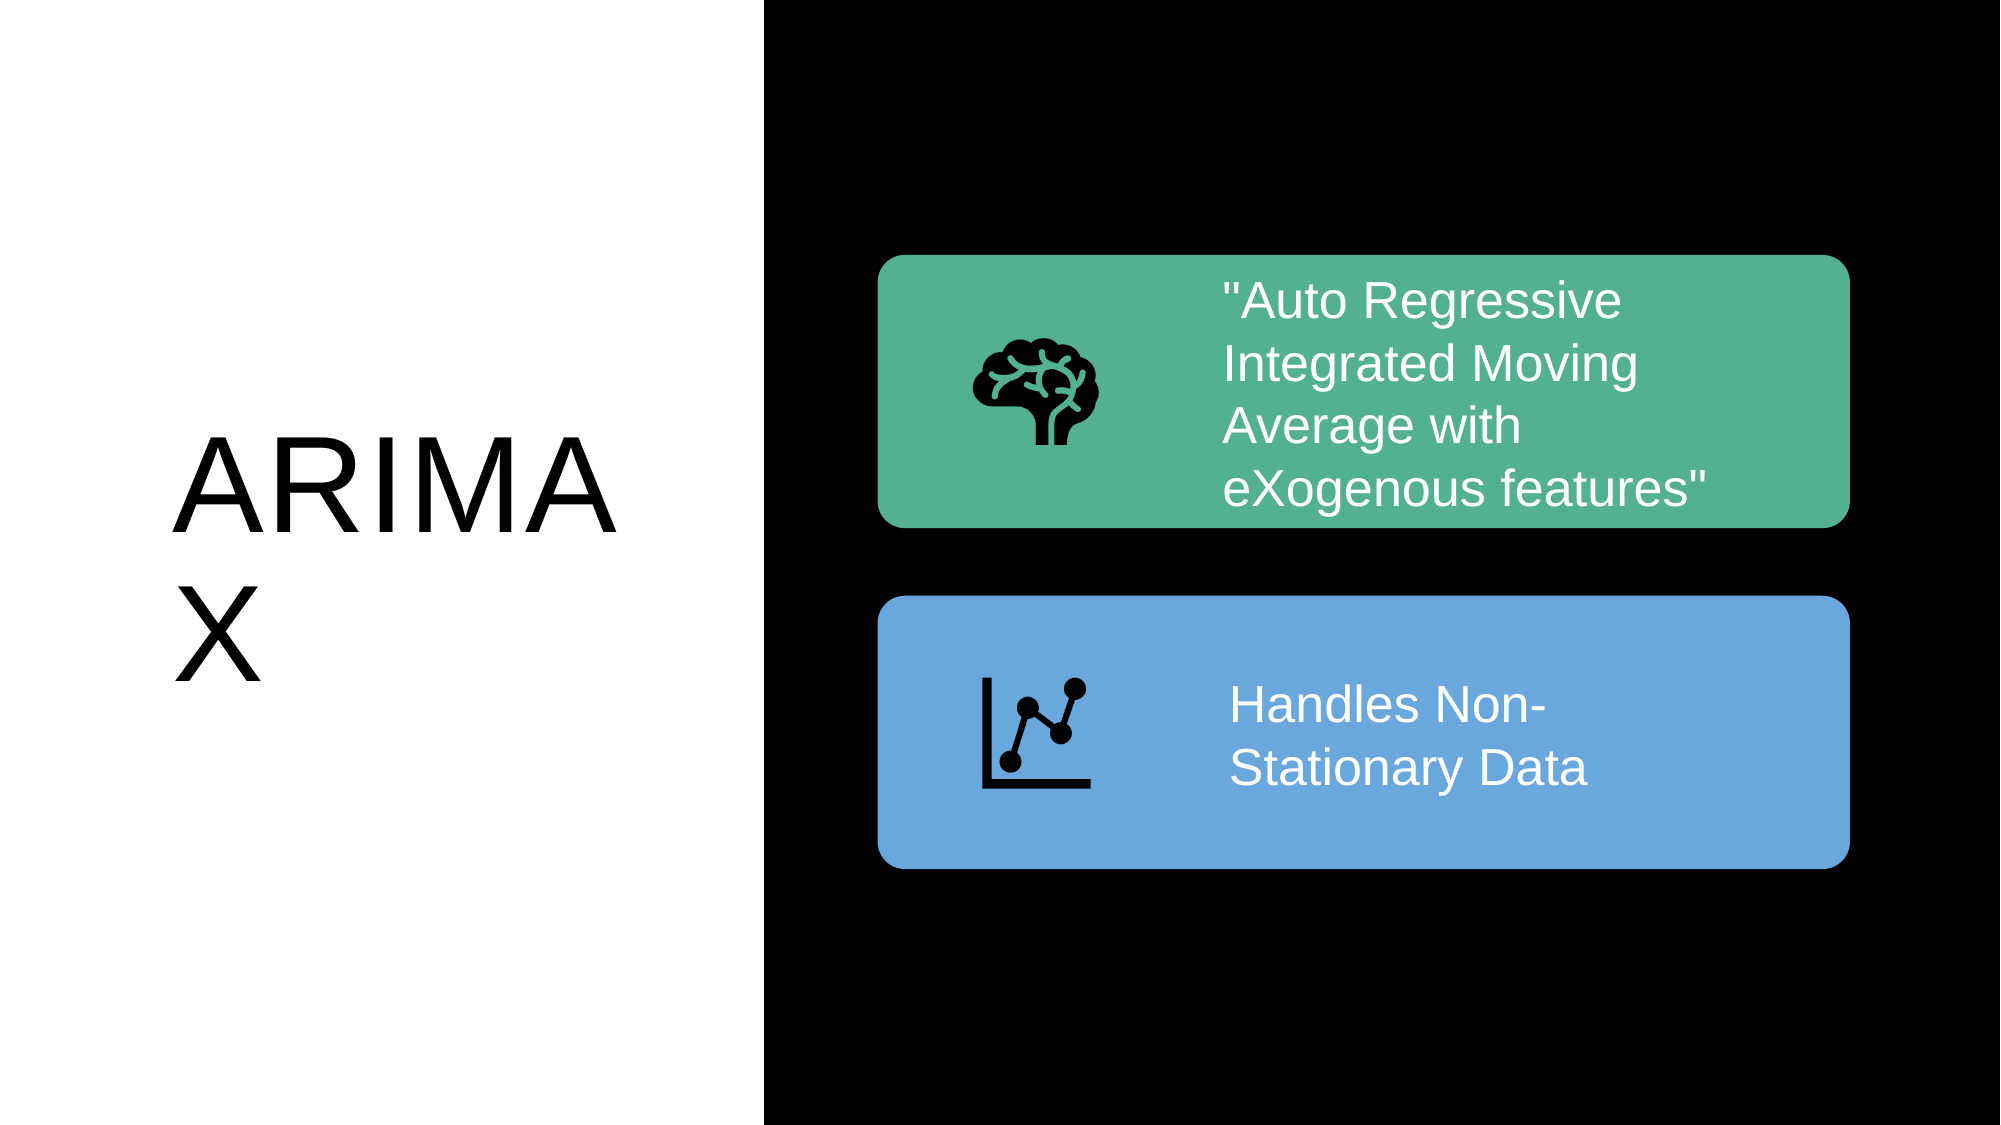

# ARIMAX
"Auto Regressive Integrated Moving Average with eXogenous features"
Handles Non-Stationary Data